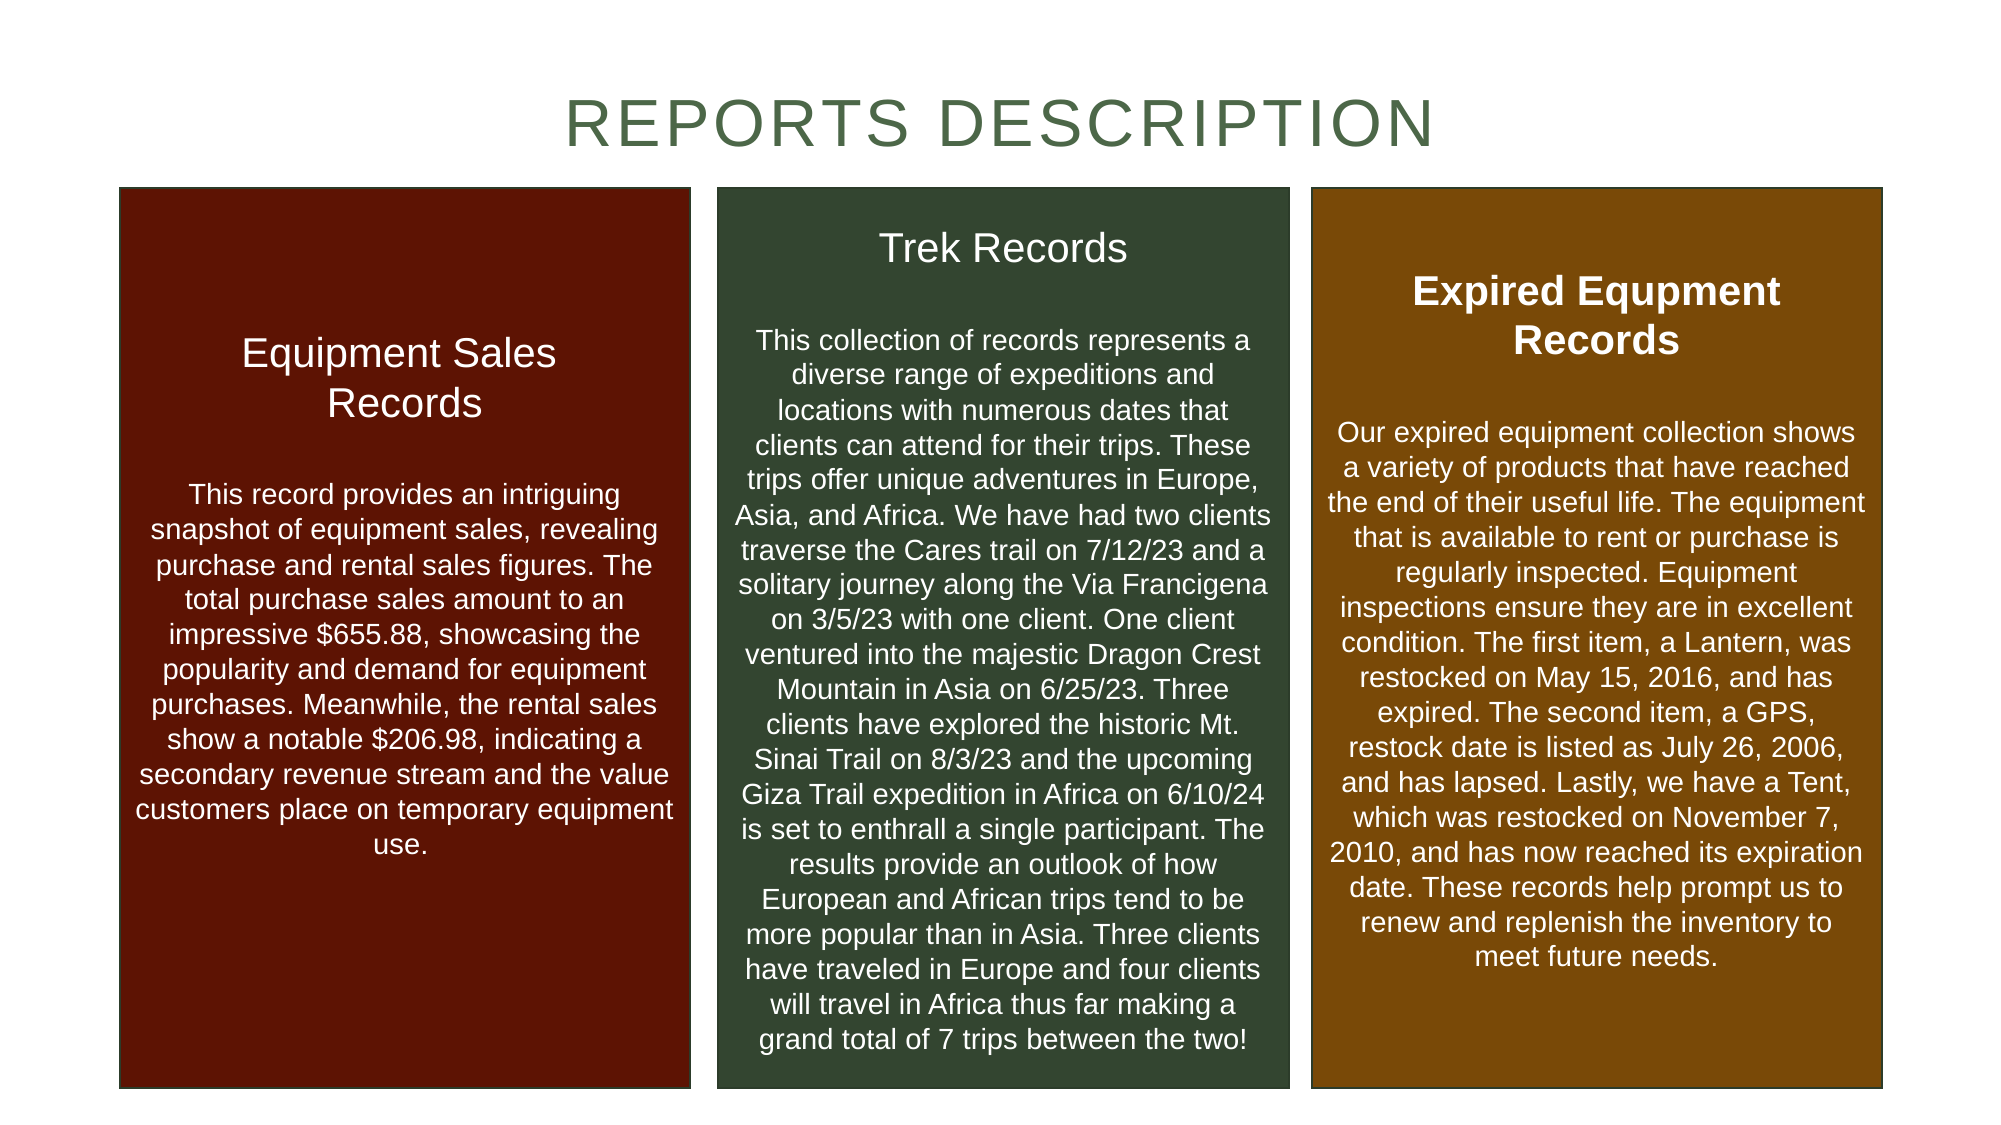

# Reports Description
Equipment Sales
Records

This record provides an intriguing snapshot of equipment sales, revealing purchase and rental sales figures. The total purchase sales amount to an impressive $655.88, showcasing the popularity and demand for equipment purchases. Meanwhile, the rental sales show a notable $206.98, indicating a secondary revenue stream and the value customers place on temporary equipment use.

Trek Records

This collection of records represents a diverse range of expeditions and locations with numerous dates that clients can attend for their trips. These trips offer unique adventures in Europe, Asia, and Africa. We have had two clients traverse the Cares trail on 7/12/23 and a solitary journey along the Via Francigena on 3/5/23 with one client. One client ventured into the majestic Dragon Crest Mountain in Asia on 6/25/23. Three clients have explored the historic Mt. Sinai Trail on 8/3/23 and the upcoming Giza Trail expedition in Africa on 6/10/24 is set to enthrall a single participant. The results provide an outlook of how European and African trips tend to be more popular than in Asia. Three clients have traveled in Europe and four clients will travel in Africa thus far making a grand total of 7 trips between the two!

Expired Equpment Records

Our expired equipment collection shows a variety of products that have reached the end of their useful life. The equipment that is available to rent or purchase is regularly inspected. Equipment inspections ensure they are in excellent condition. The first item, a Lantern, was restocked on May 15, 2016, and has expired. The second item, a GPS, restock date is listed as July 26, 2006, and has lapsed. Lastly, we have a Tent, which was restocked on November 7, 2010, and has now reached its expiration date. These records help prompt us to renew and replenish the inventory to meet future needs.